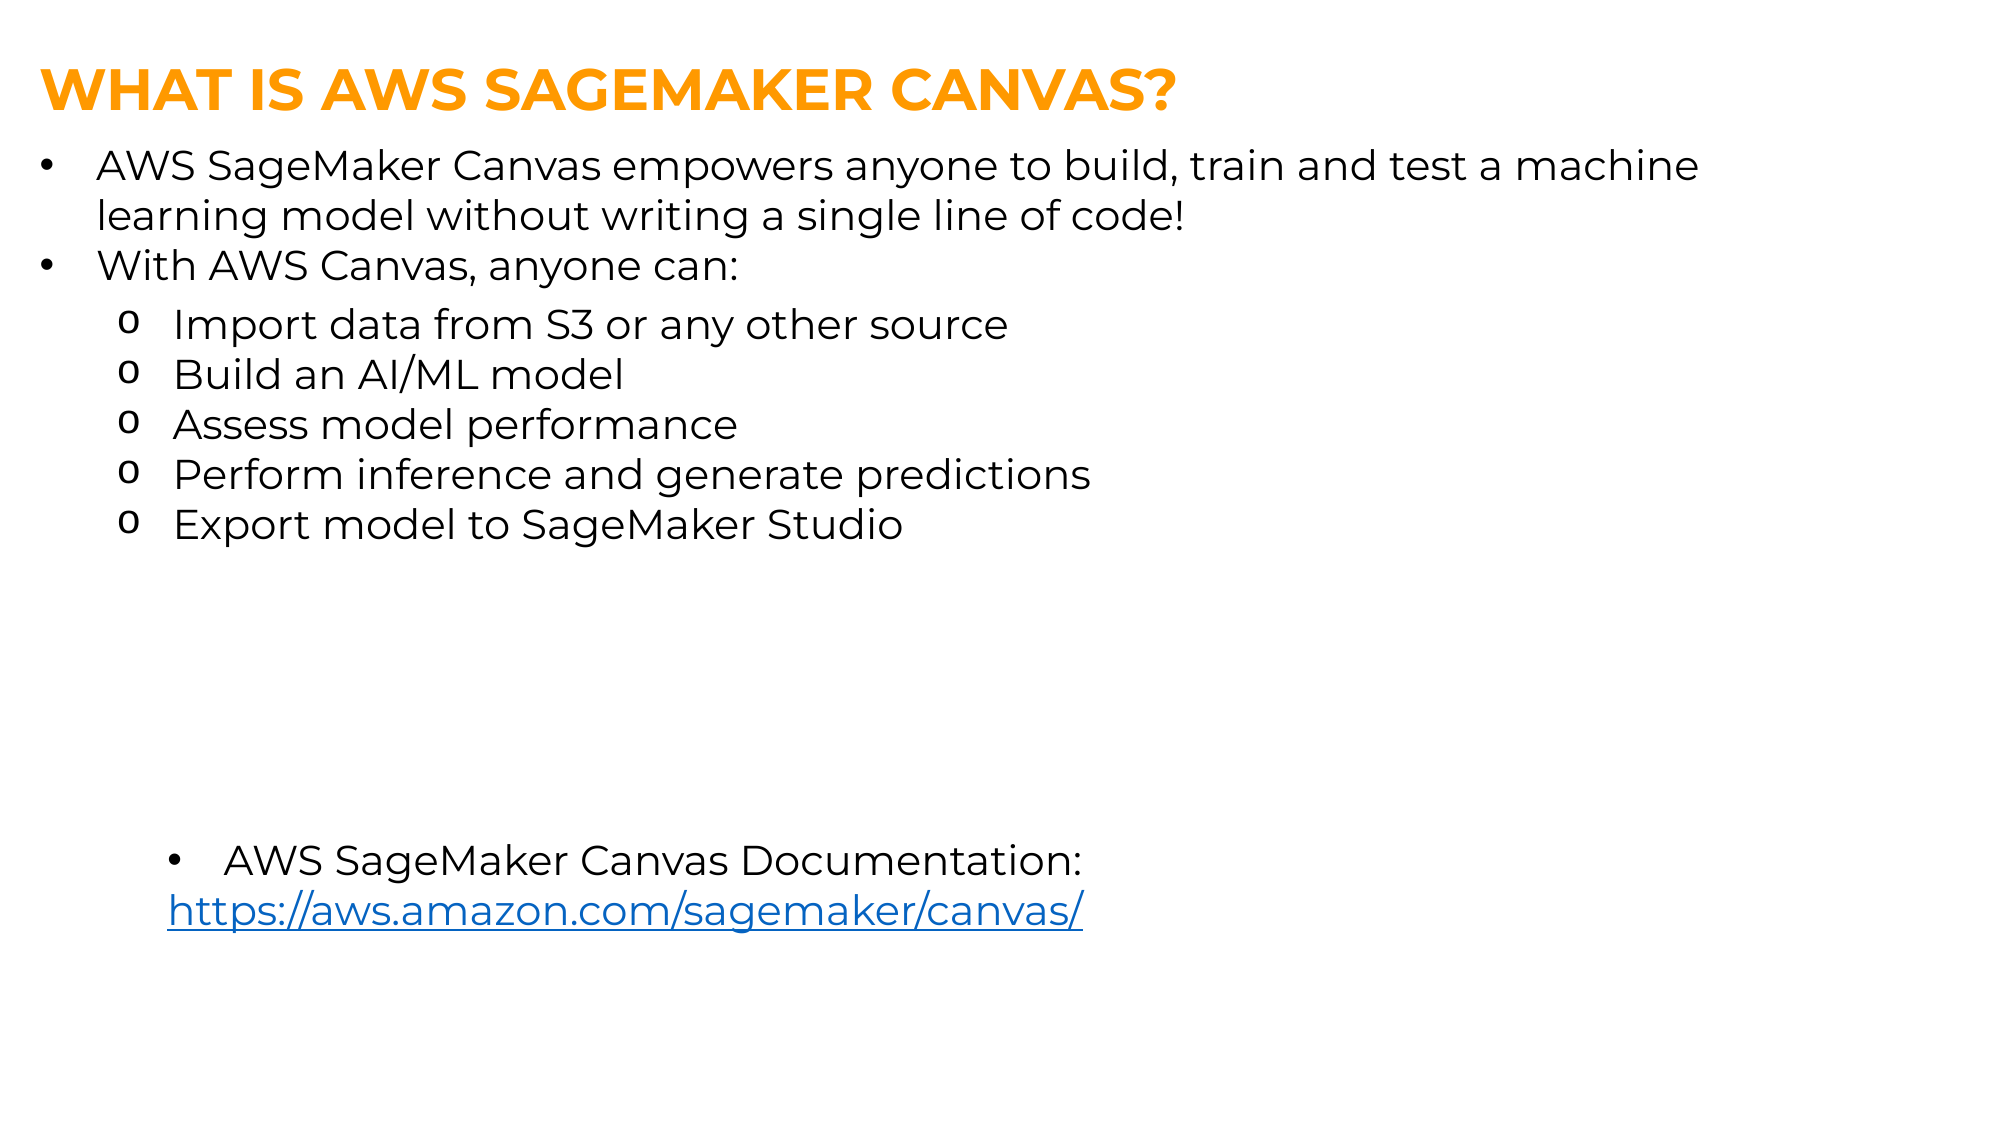

WHAT IS AWS SAGEMAKER CANVAS?
AWS SageMaker Canvas empowers anyone to build, train and test a machine learning model without writing a single line of code!
With AWS Canvas, anyone can:

Import data from S3 or any other source
Build an AI/ML model
Assess model performance
Perform inference and generate predictions
Export model to SageMaker Studio
AWS SageMaker Canvas Documentation:
https://aws.amazon.com/sagemaker/canvas/